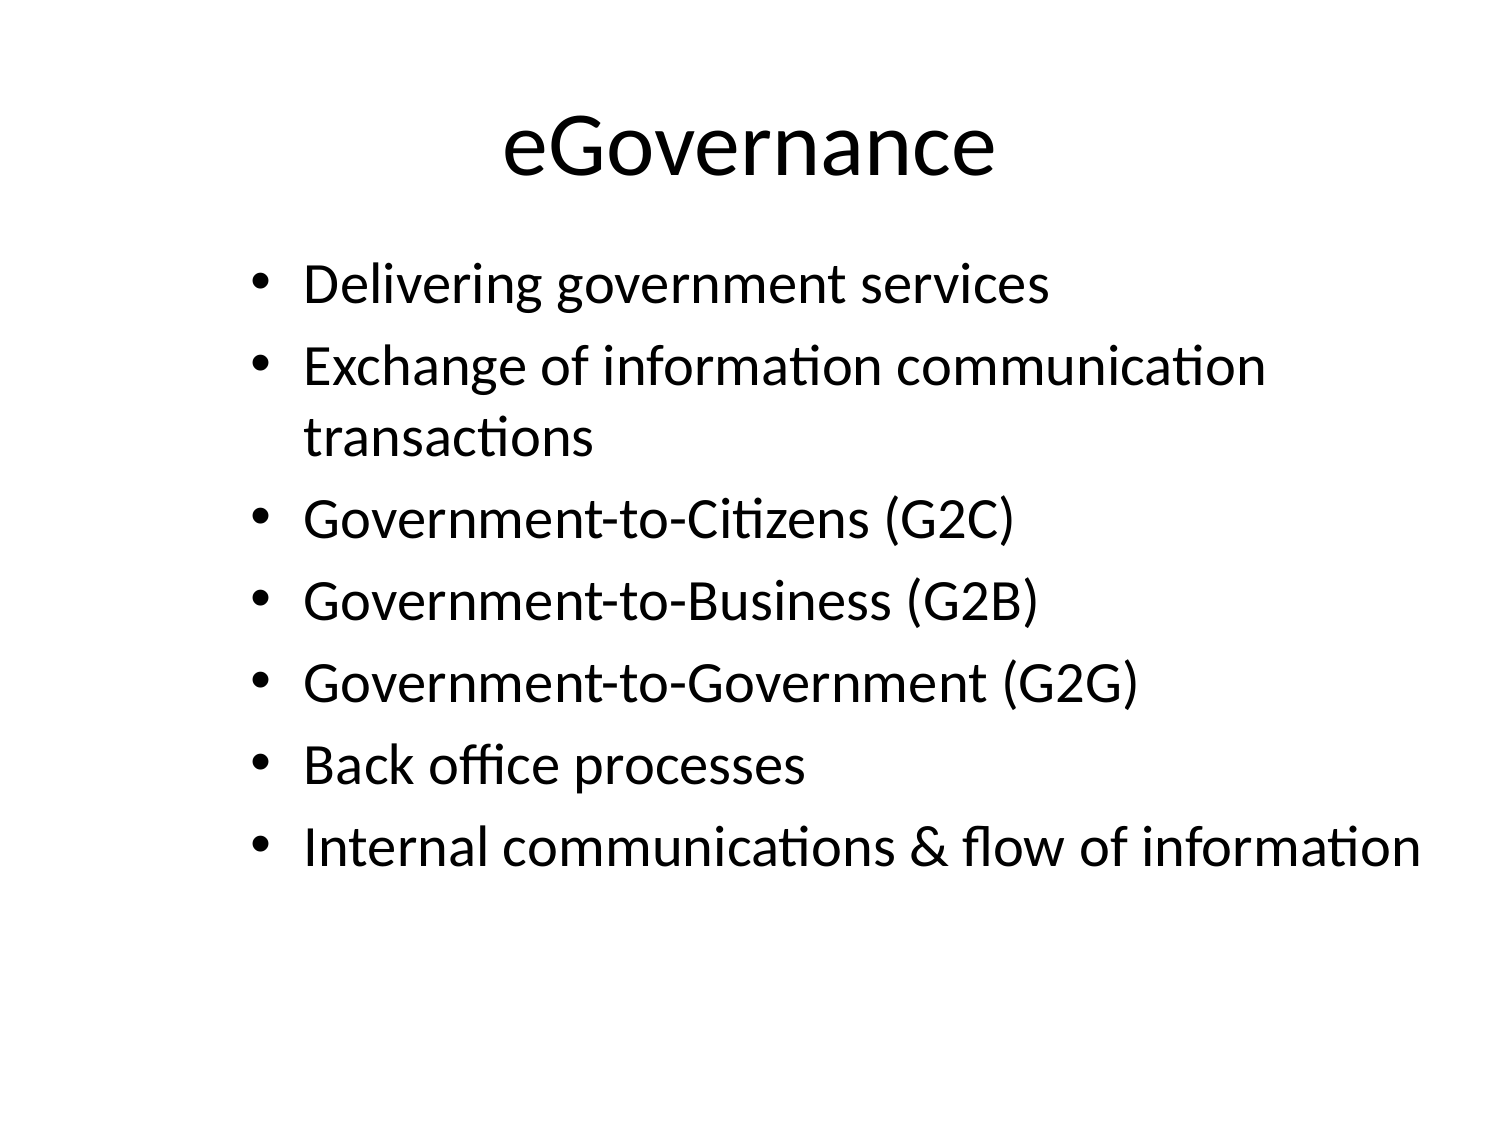

# eGovernance
Delivering government services
Exchange of information communication transactions
Government-to-Citizens (G2C)
Government-to-Business (G2B)
Government-to-Government (G2G)
Back office processes
Internal communications & flow of information